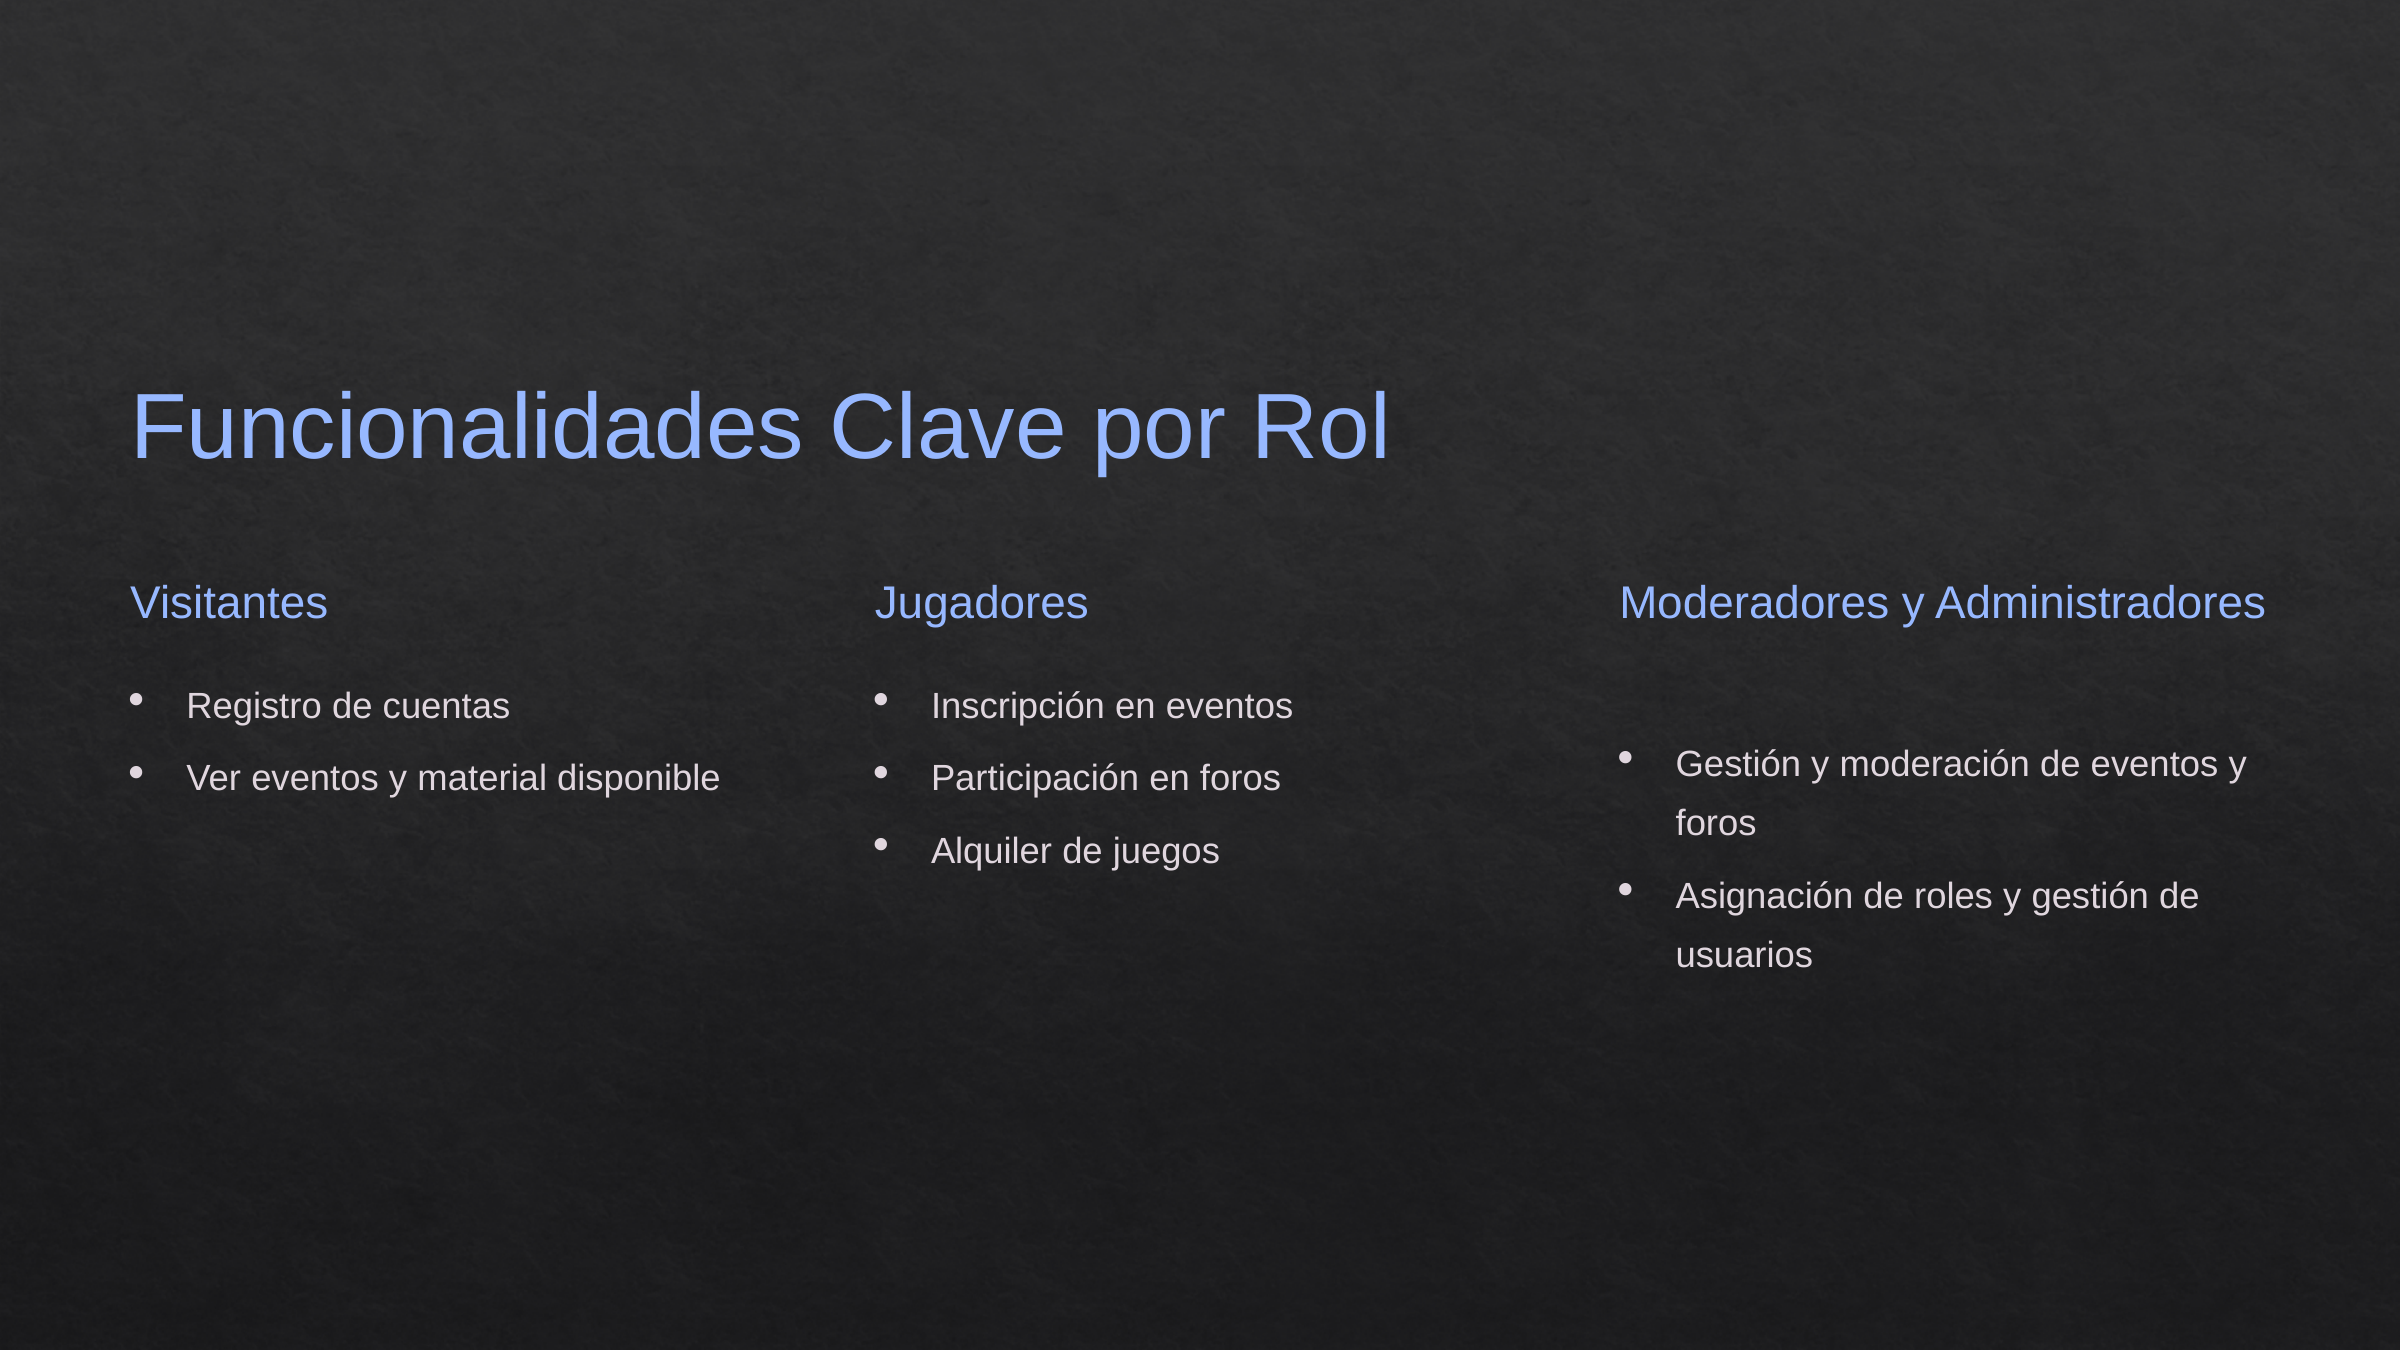

Funcionalidades Clave por Rol
Visitantes
Jugadores
Moderadores y Administradores
Registro de cuentas
Inscripción en eventos
Gestión y moderación de eventos y foros
Ver eventos y material disponible
Participación en foros
Alquiler de juegos
Asignación de roles y gestión de usuarios